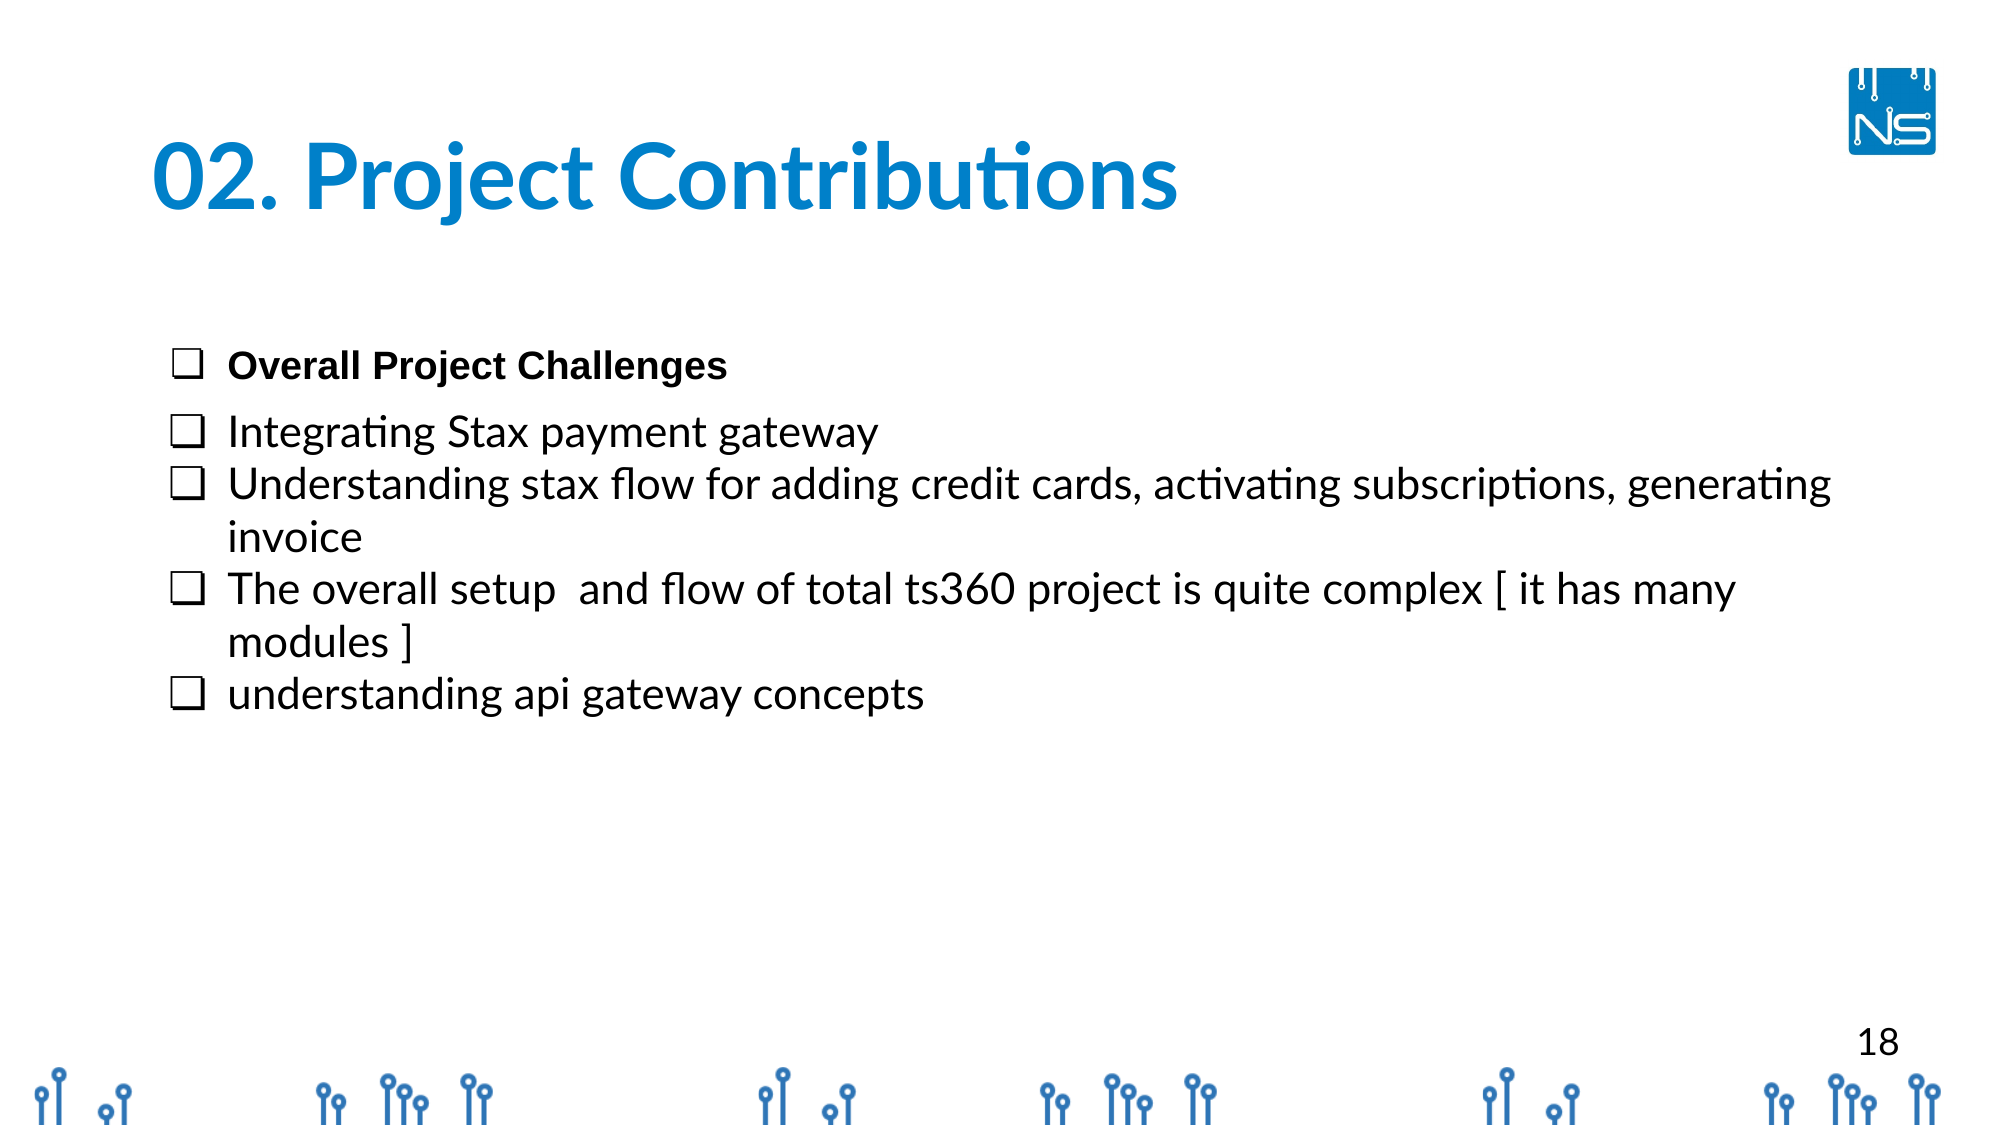

# 02. Project Contributions
Overall Project Challenges
Integrating Stax payment gateway
Understanding stax flow for adding credit cards, activating subscriptions, generating invoice
The overall setup  and flow of total ts360 project is quite complex [ it has many modules ]
understanding api gateway concepts
18